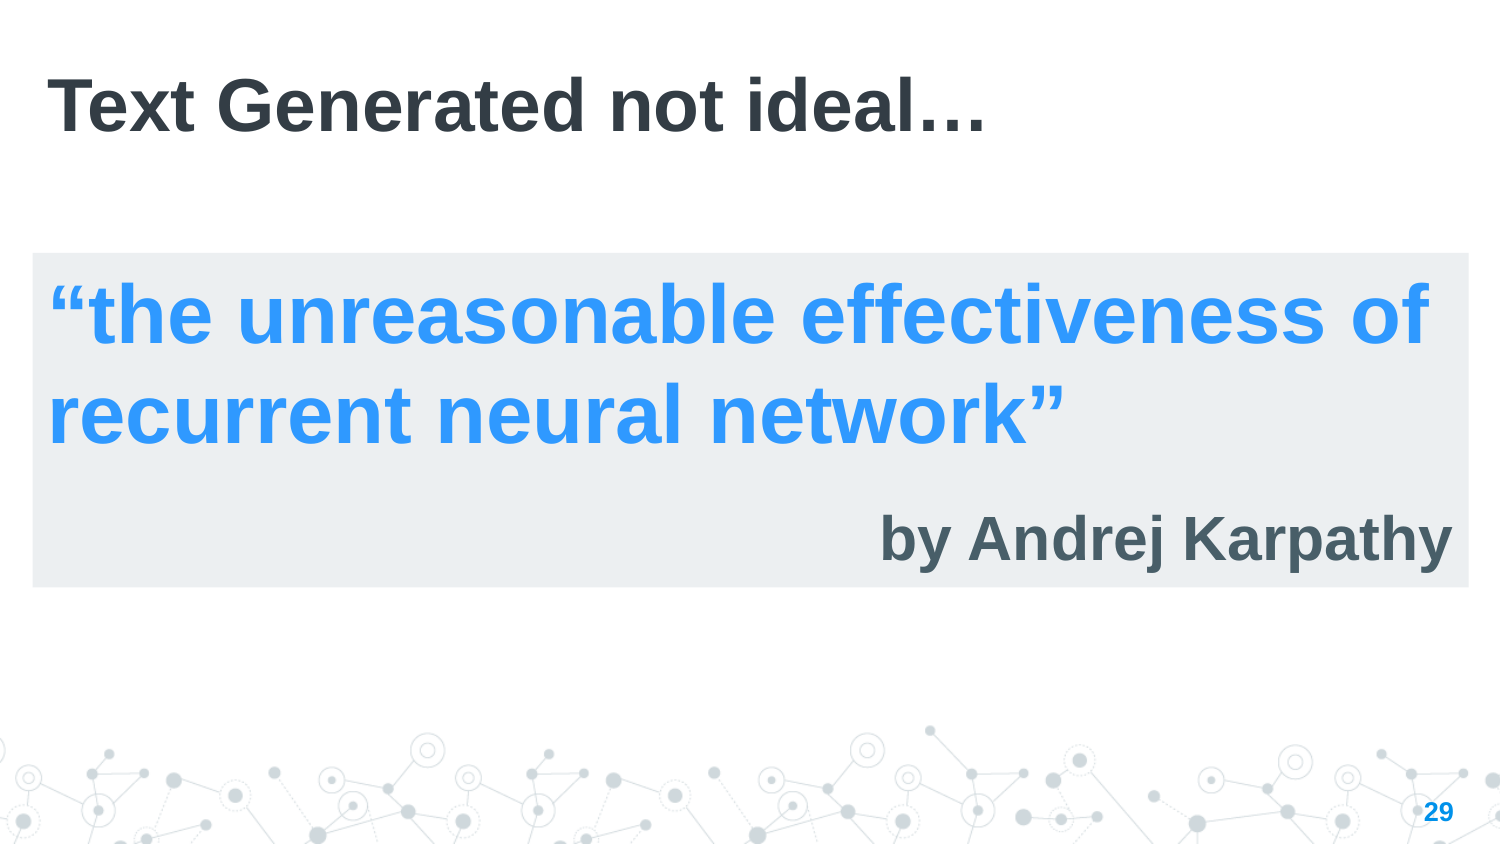

Text Generated not ideal…
“the unreasonable effectiveness of recurrent neural network”
            by Andrej Karpathy
29